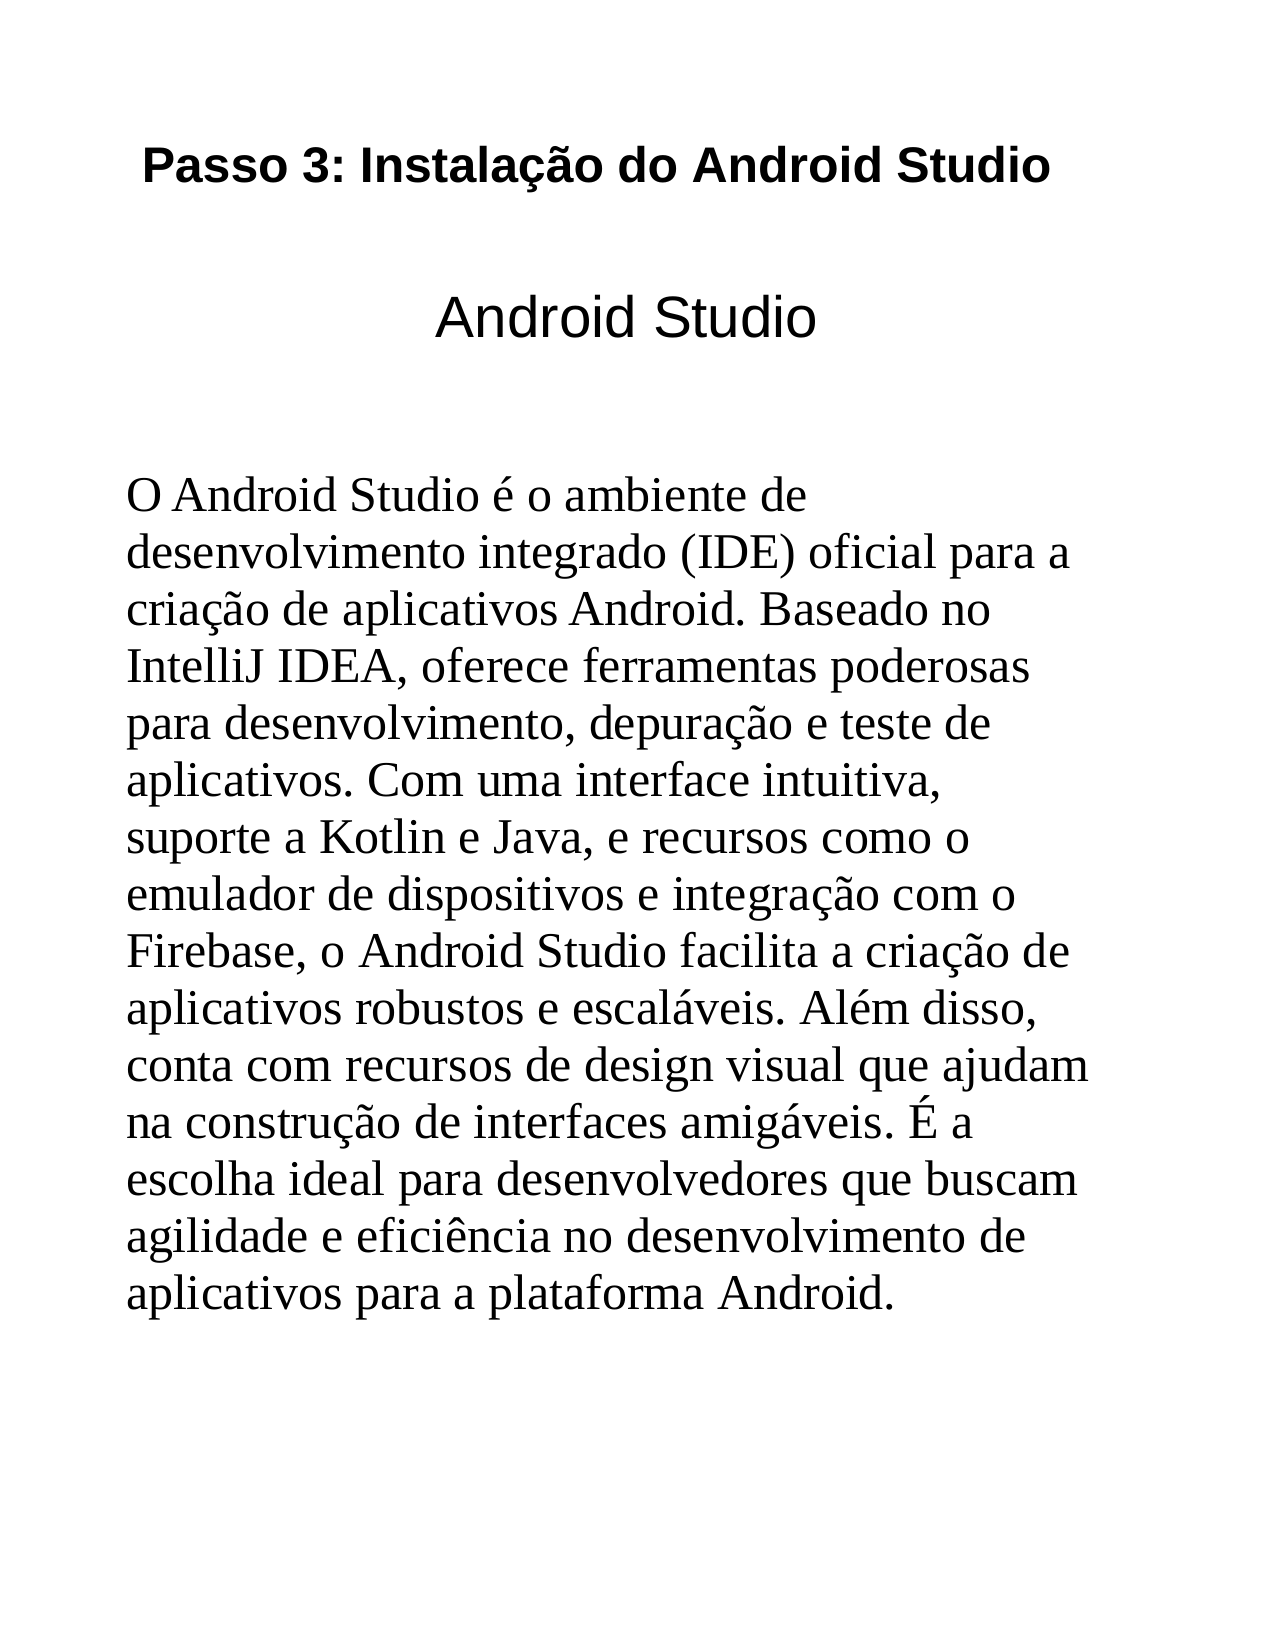

Passo 3: Instalação do Android Studio

Android Studio

O Android Studio é o ambiente de desenvolvimento integrado (IDE) oficial para a criação de aplicativos Android. Baseado no IntelliJ IDEA, oferece ferramentas poderosas para desenvolvimento, depuração e teste de aplicativos. Com uma interface intuitiva, suporte a Kotlin e Java, e recursos como o emulador de dispositivos e integração com o Firebase, o Android Studio facilita a criação de aplicativos robustos e escaláveis. Além disso, conta com recursos de design visual que ajudam na construção de interfaces amigáveis. É a escolha ideal para desenvolvedores que buscam agilidade e eficiência no desenvolvimento de aplicativos para a plataforma Android.